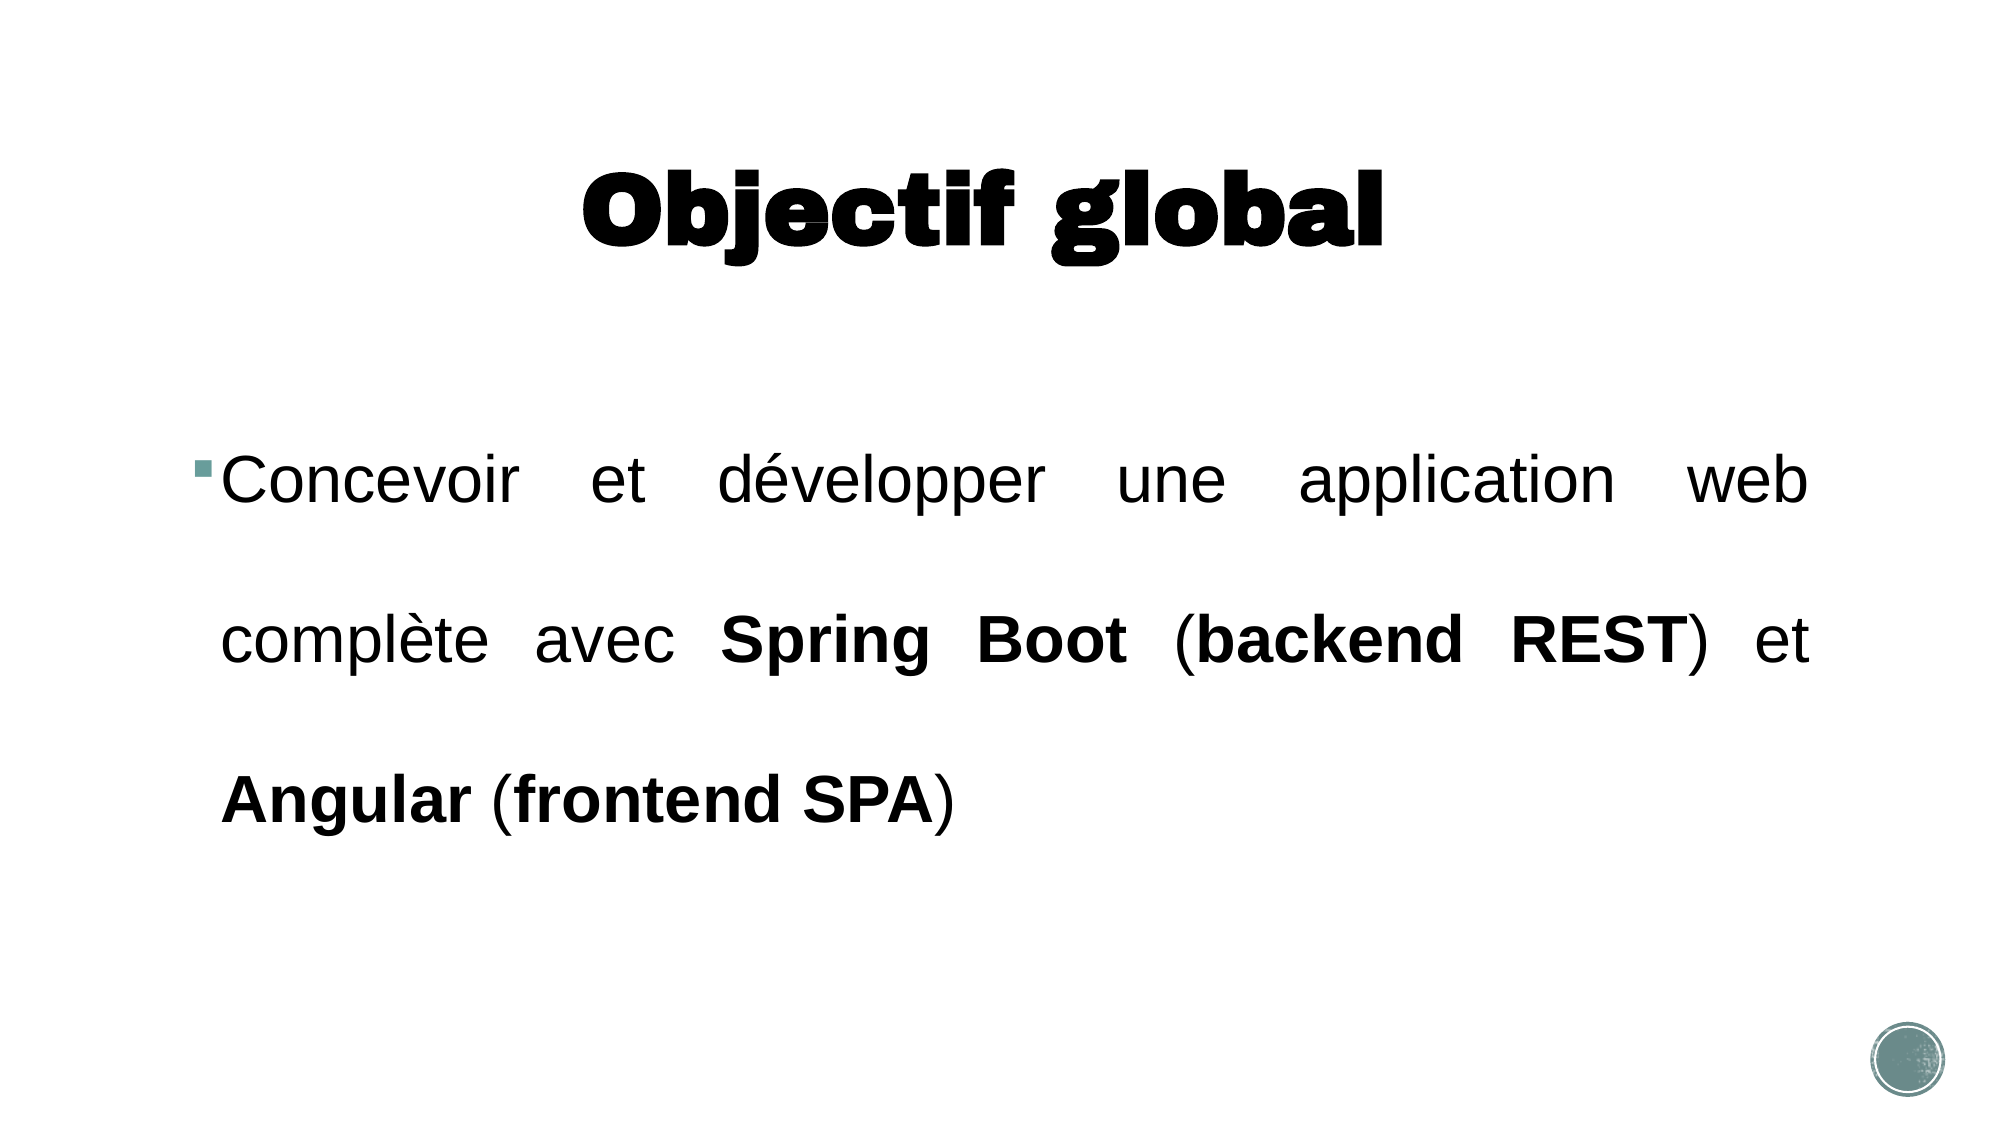

# Objectif global
Concevoir et développer une application web complète avec Spring Boot (backend REST) et Angular (frontend SPA)